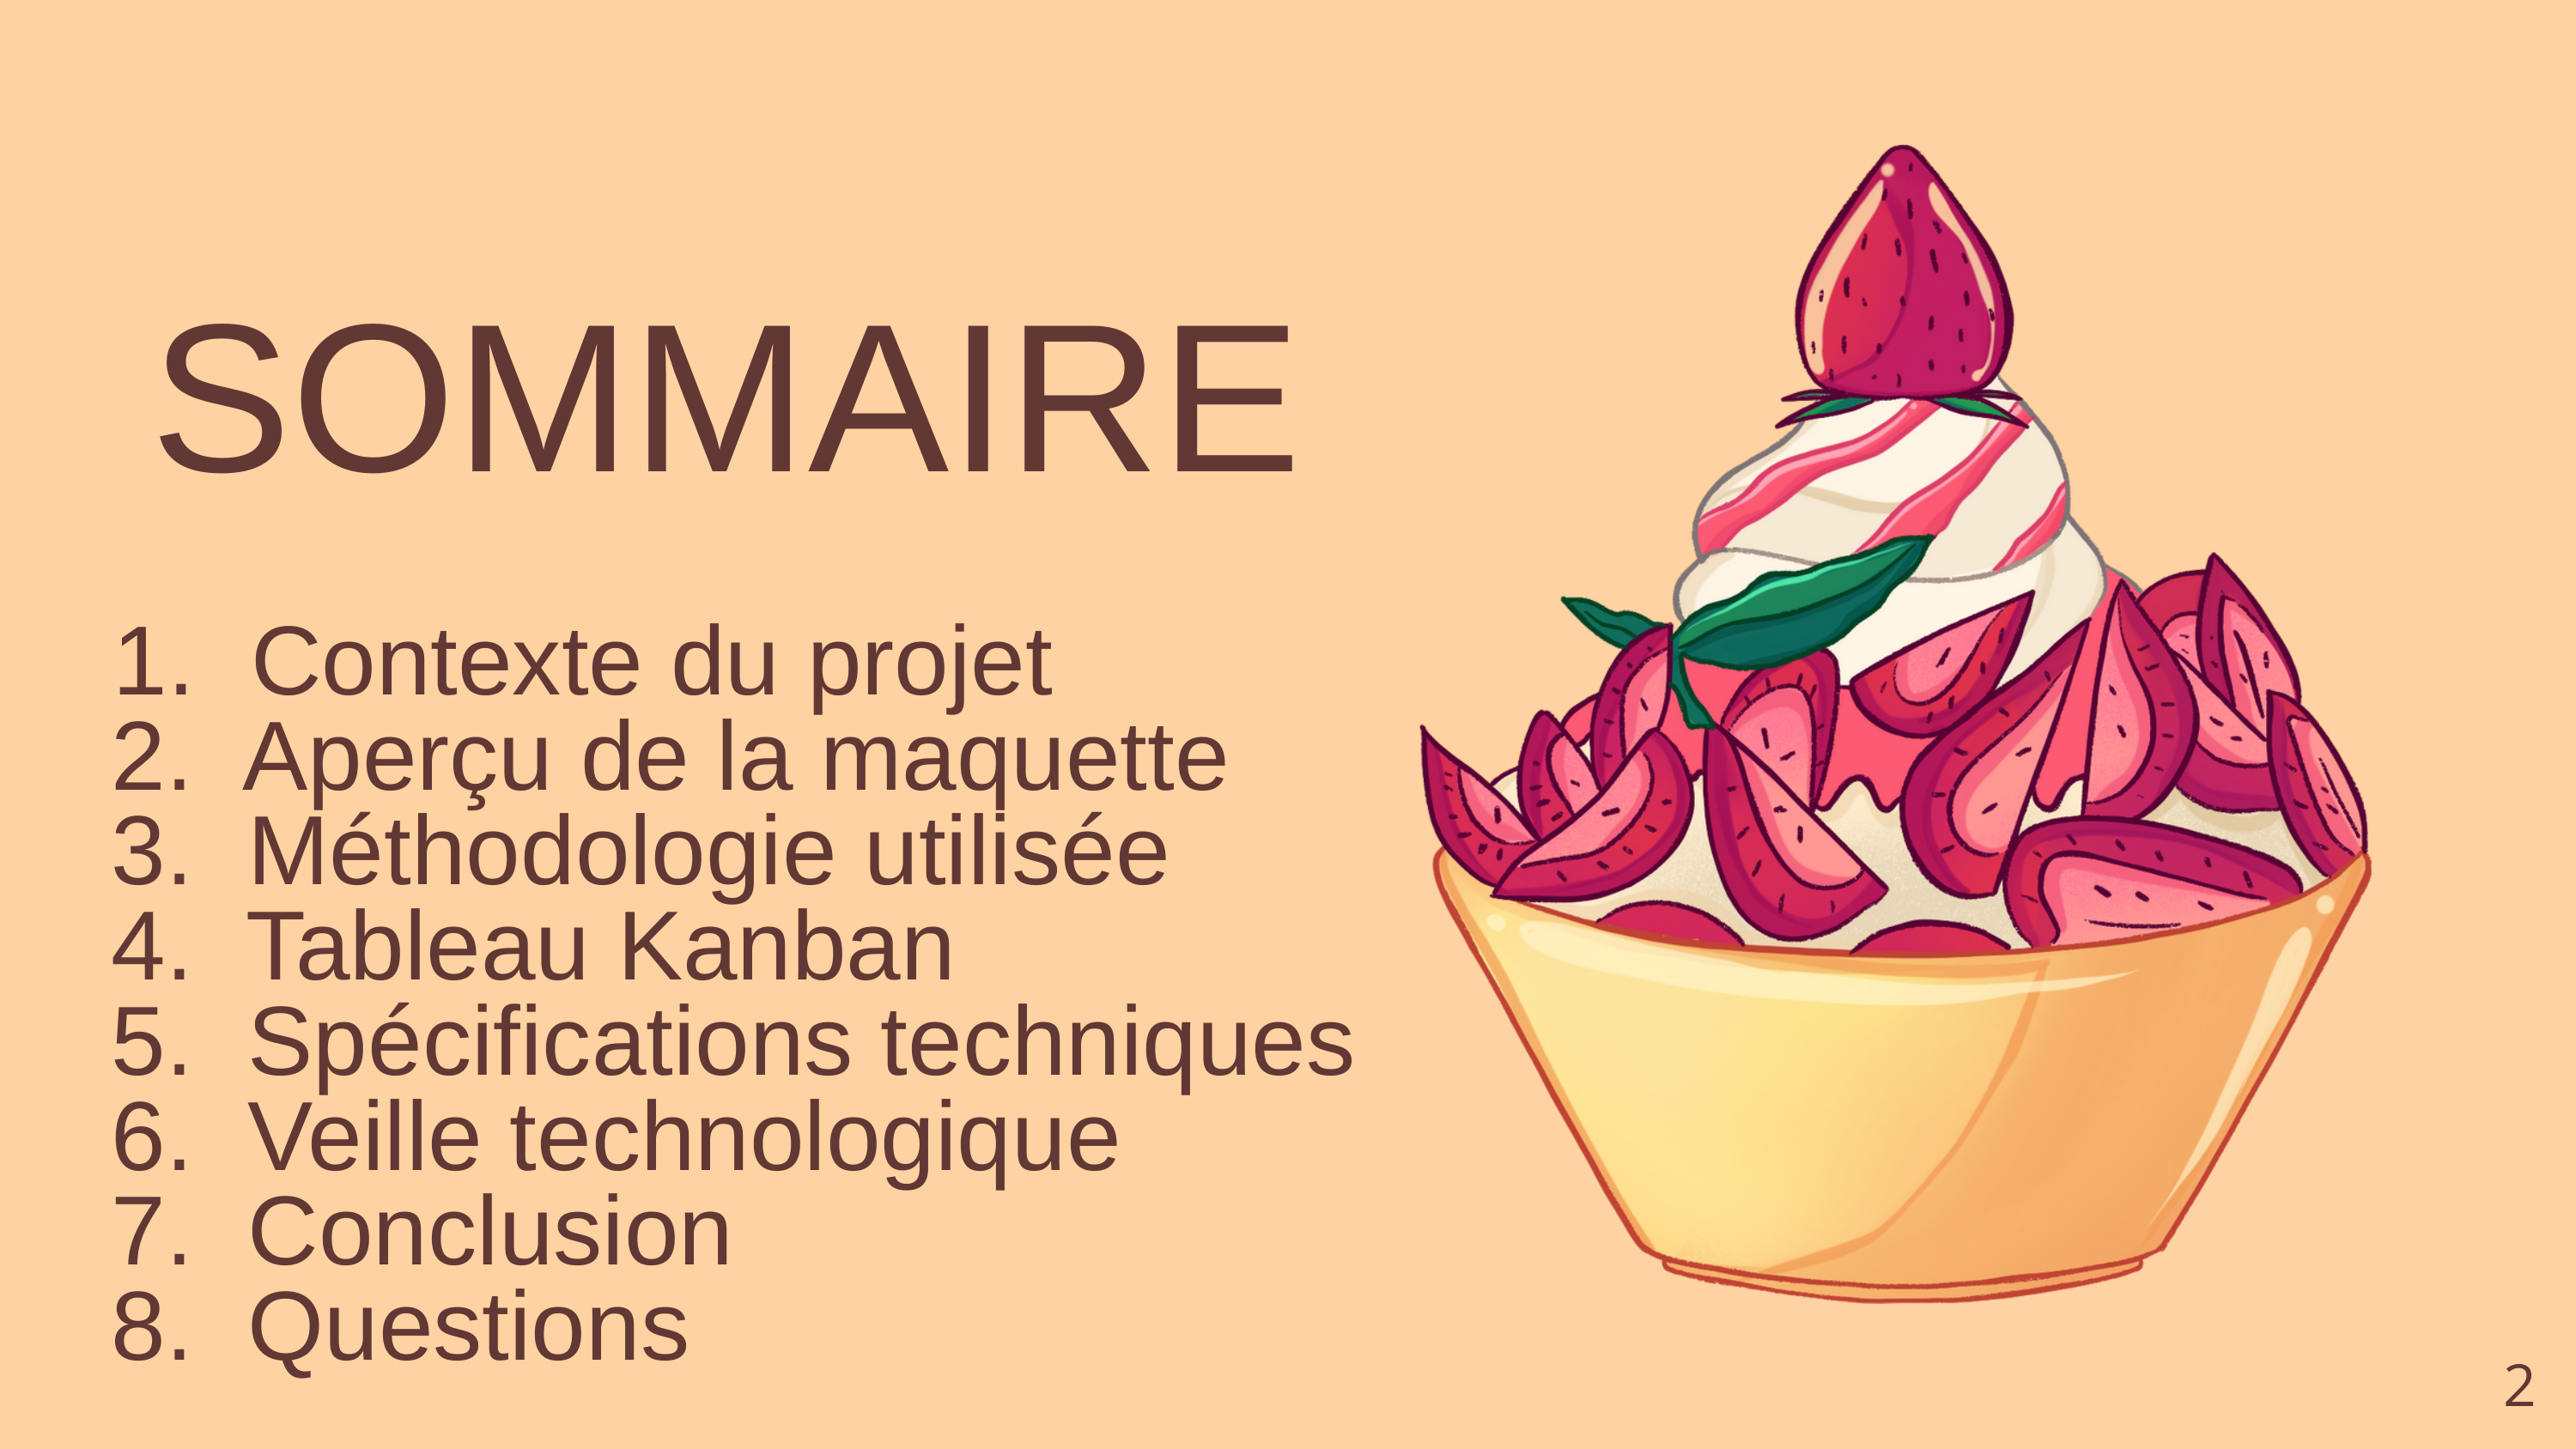

SOMMAIRE
  Contexte du projet
   2.  Aperçu de la maquette
   3.  Méthodologie utilisée
   4.  Tableau Kanban
   5.  Spécifications techniques
   6.  Veille technologique
   7.  Conclusion
   8.  Questions

2